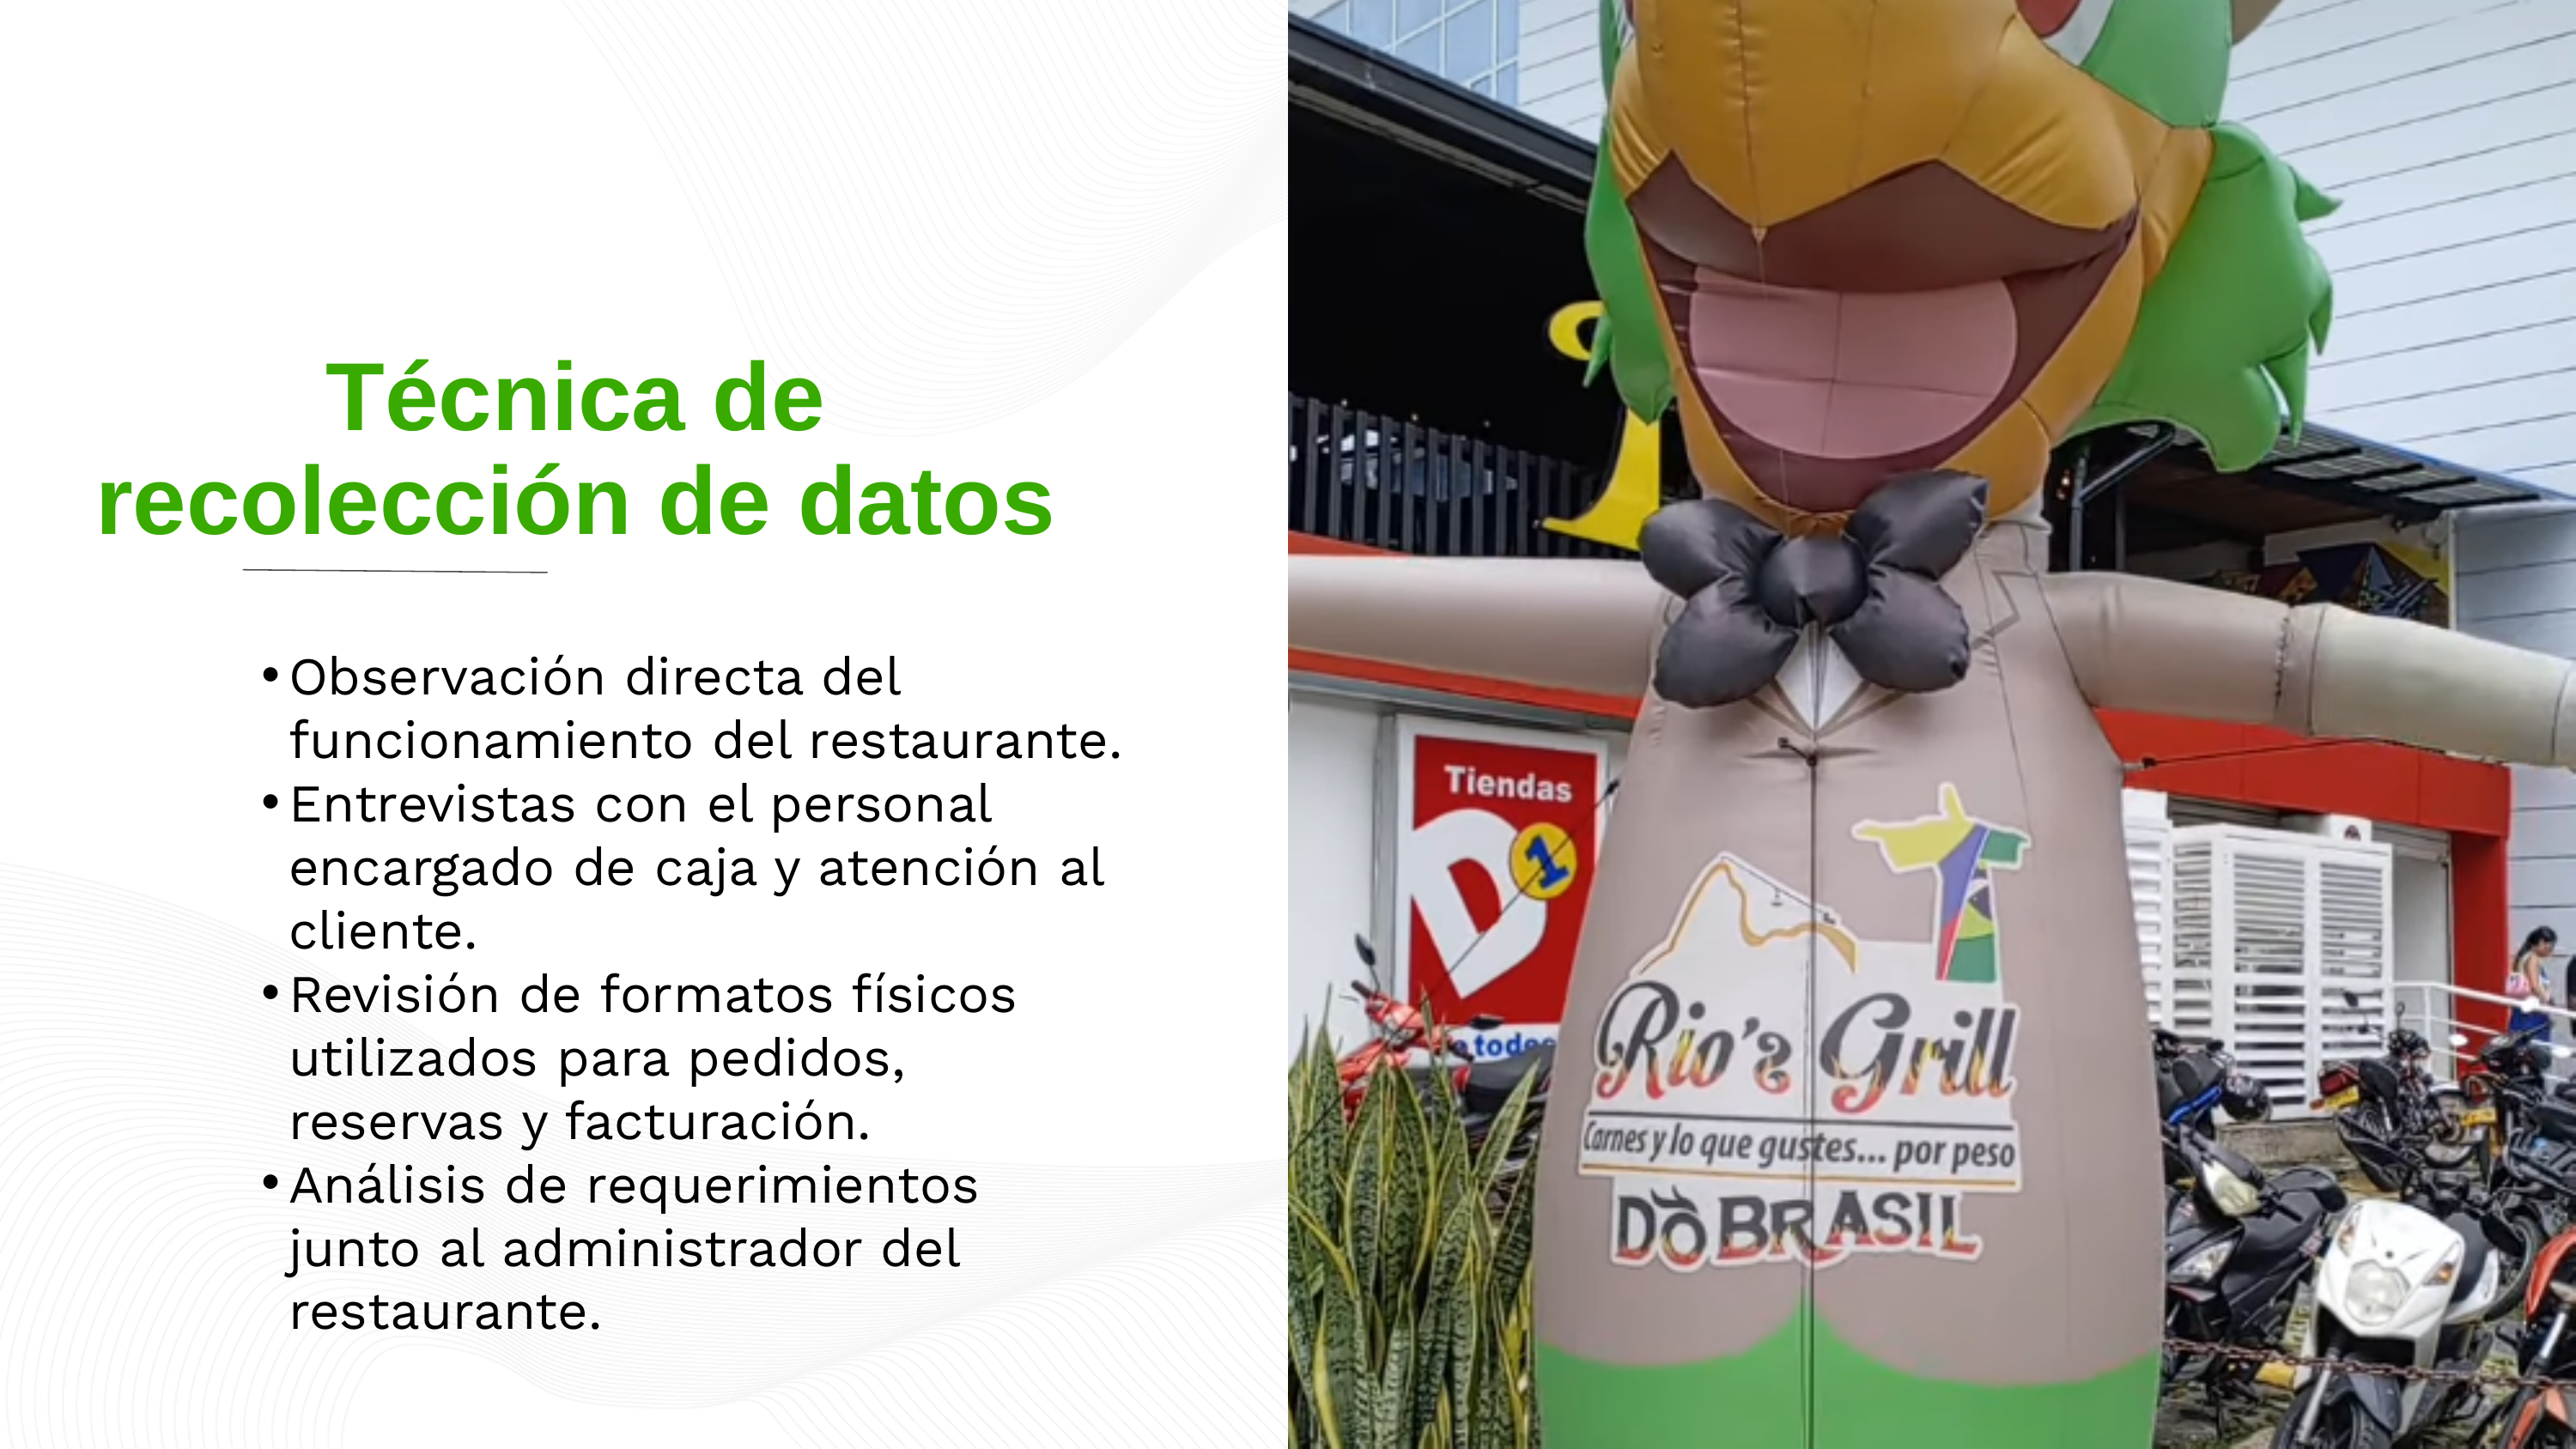

Técnica de recolección de datos

Observación directa del funcionamiento del restaurante.
Entrevistas con el personal encargado de caja y atención al cliente.
Revisión de formatos físicos utilizados para pedidos, reservas y facturación.
Análisis de requerimientos junto al administrador del restaurante.